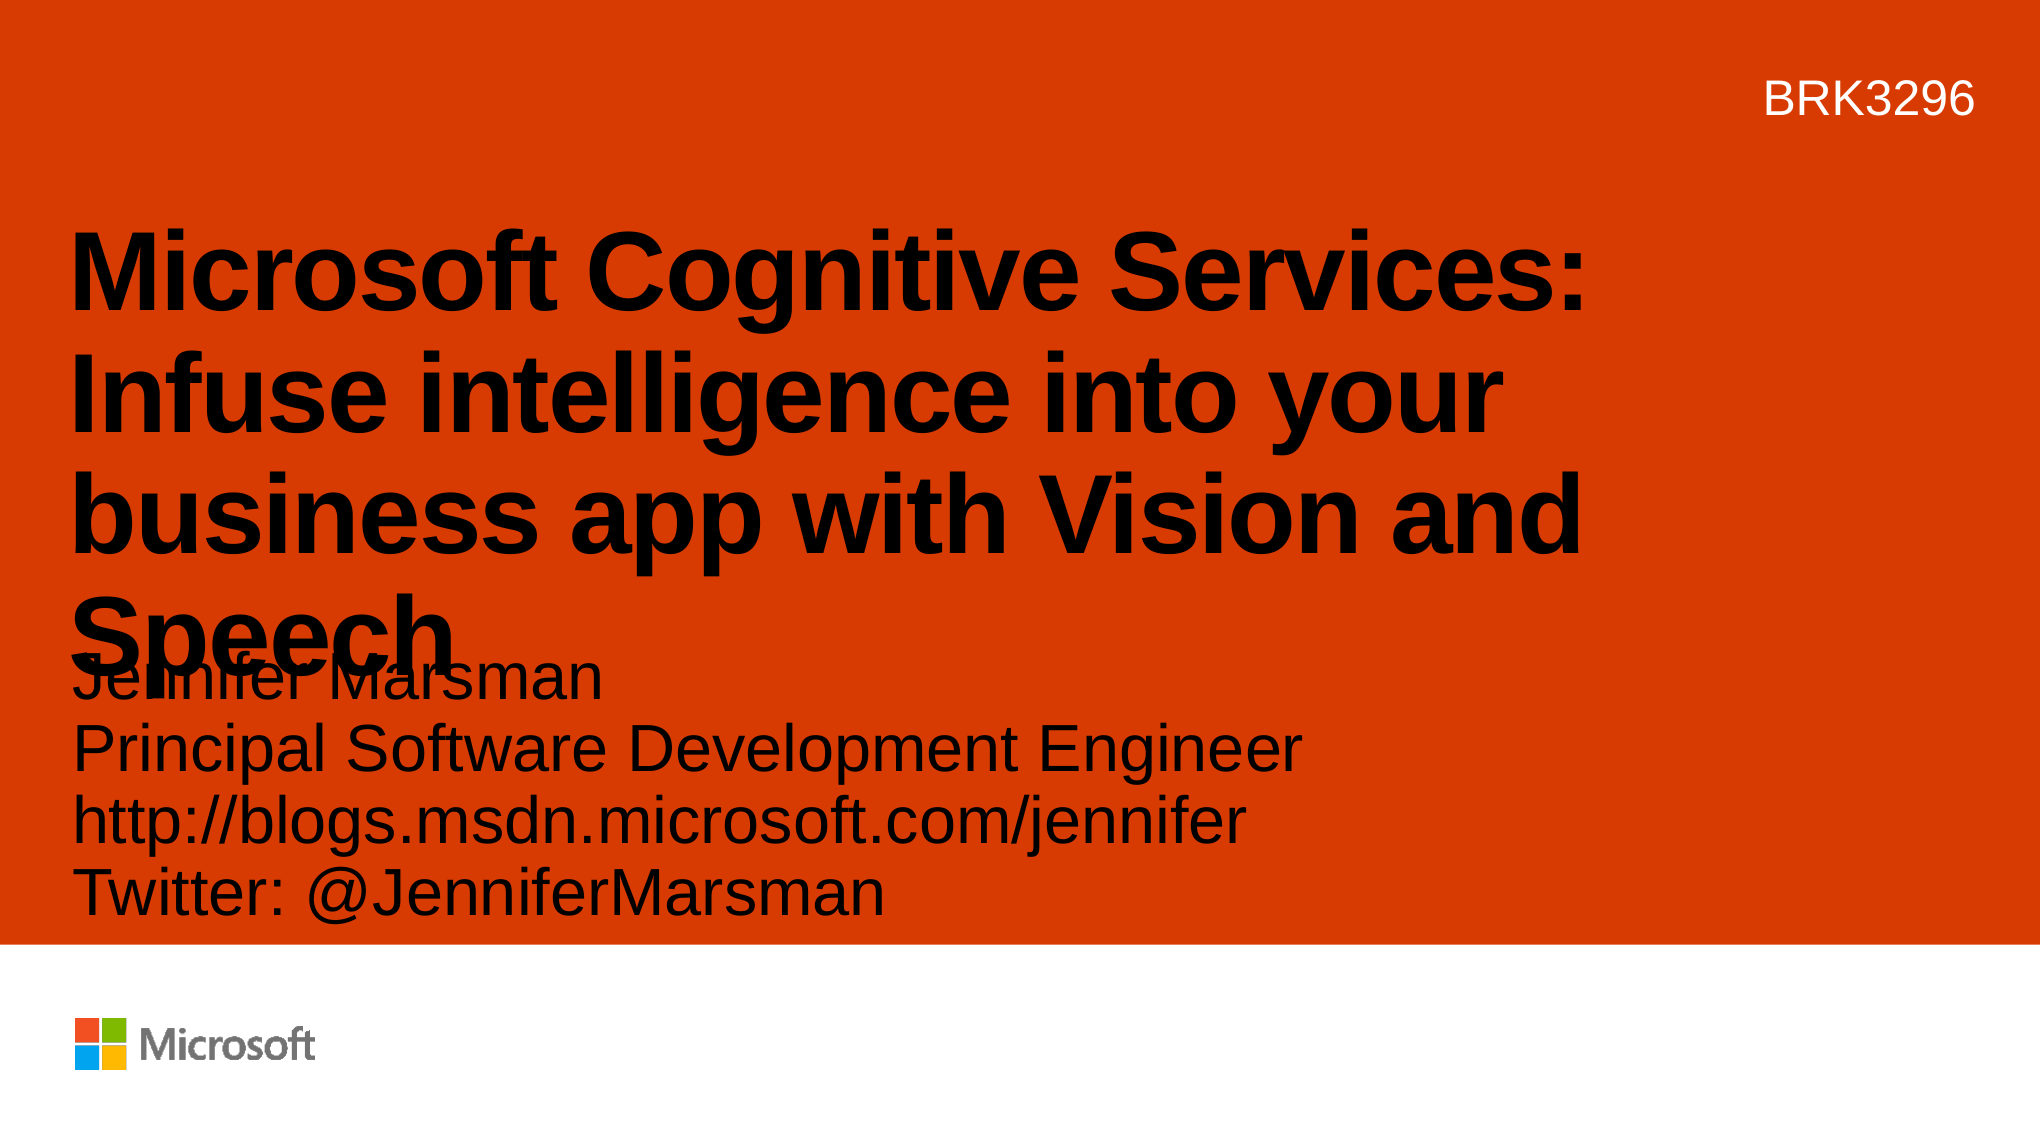

BRK3296
# Microsoft Cognitive Services: Infuse intelligence into your business app with Vision and Speech
Jennifer Marsman
Principal Software Development Engineer
http://blogs.msdn.microsoft.com/jennifer
Twitter: @JenniferMarsman